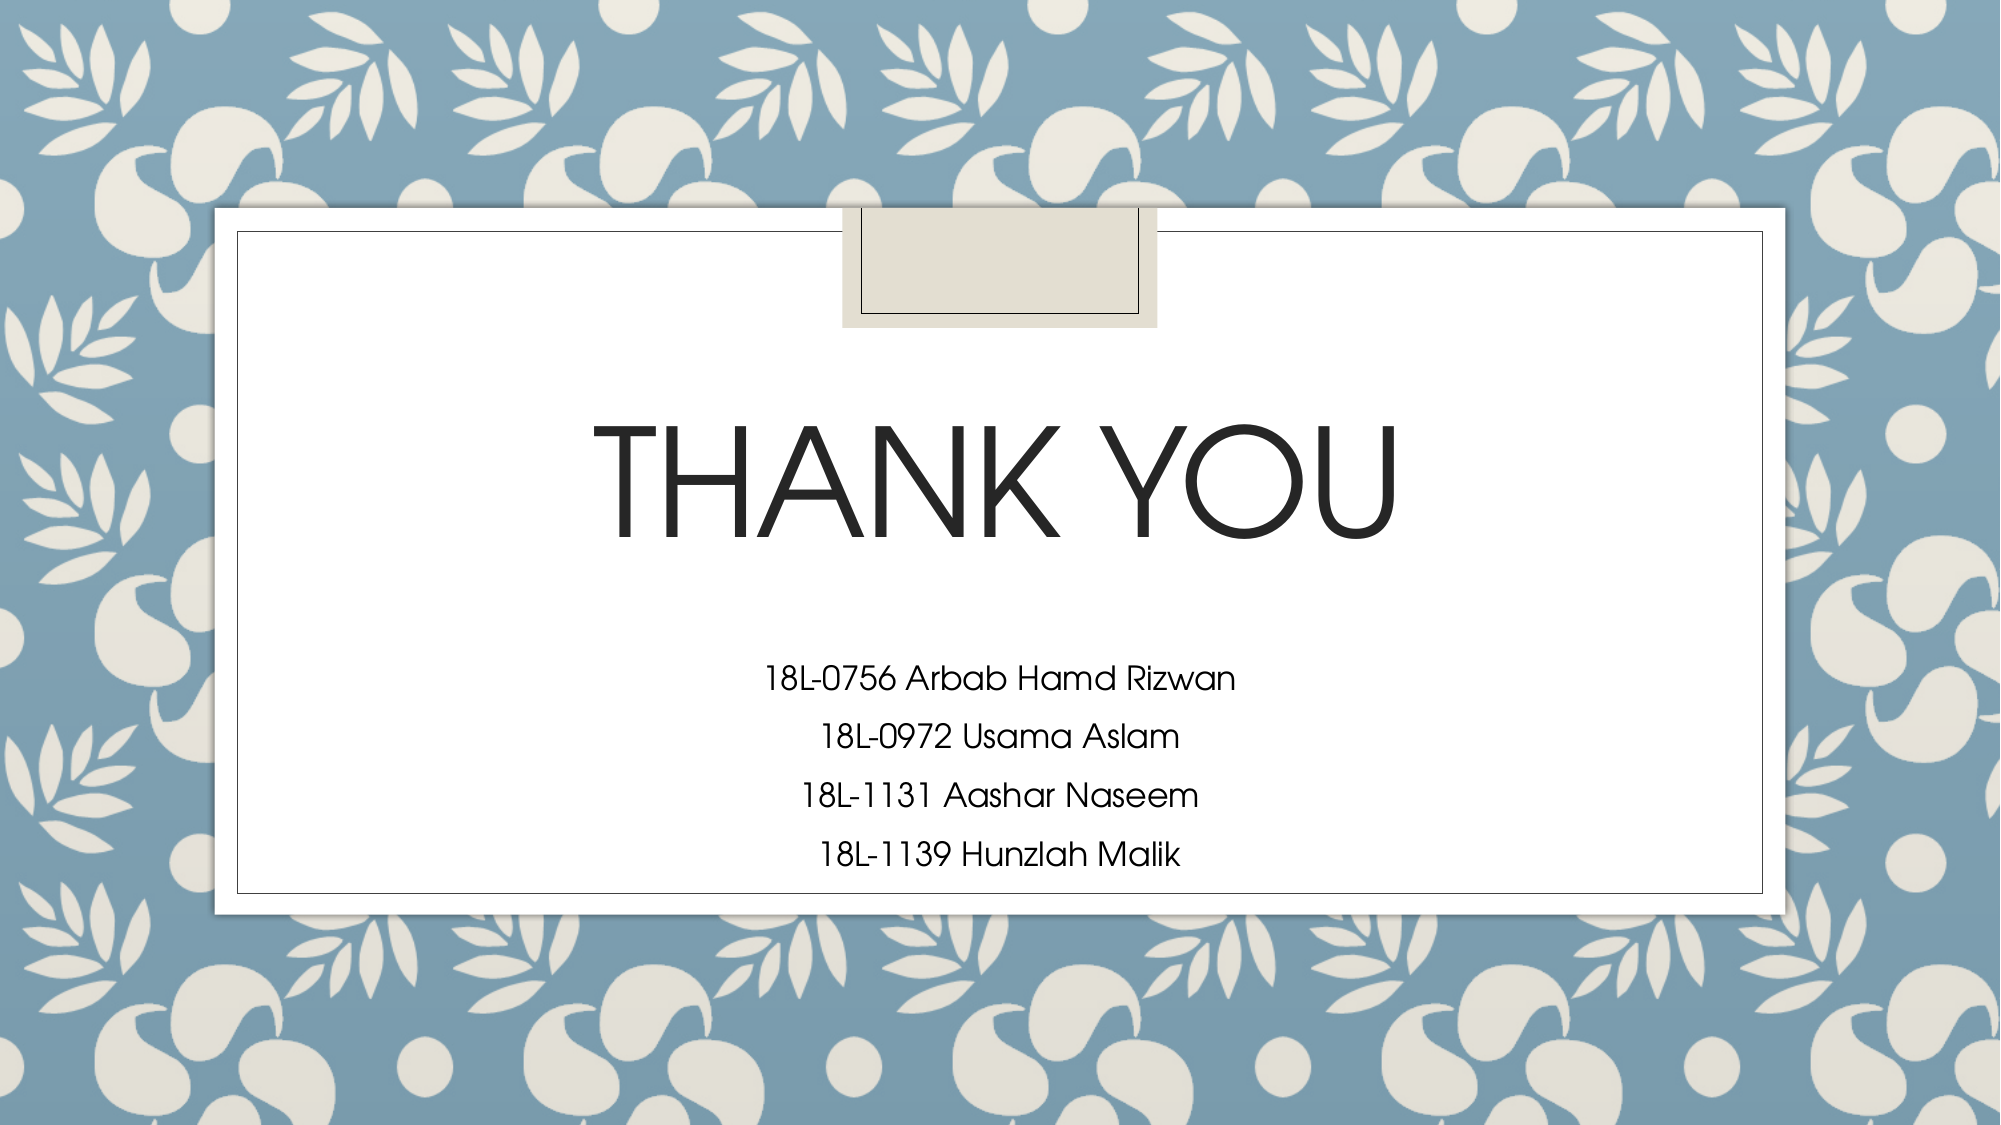

# Thank You
18L-0756 Arbab Hamd Rizwan
18L-0972 Usama Aslam
18L-1131 Aashar Naseem
18L-1139 Hunzlah Malik